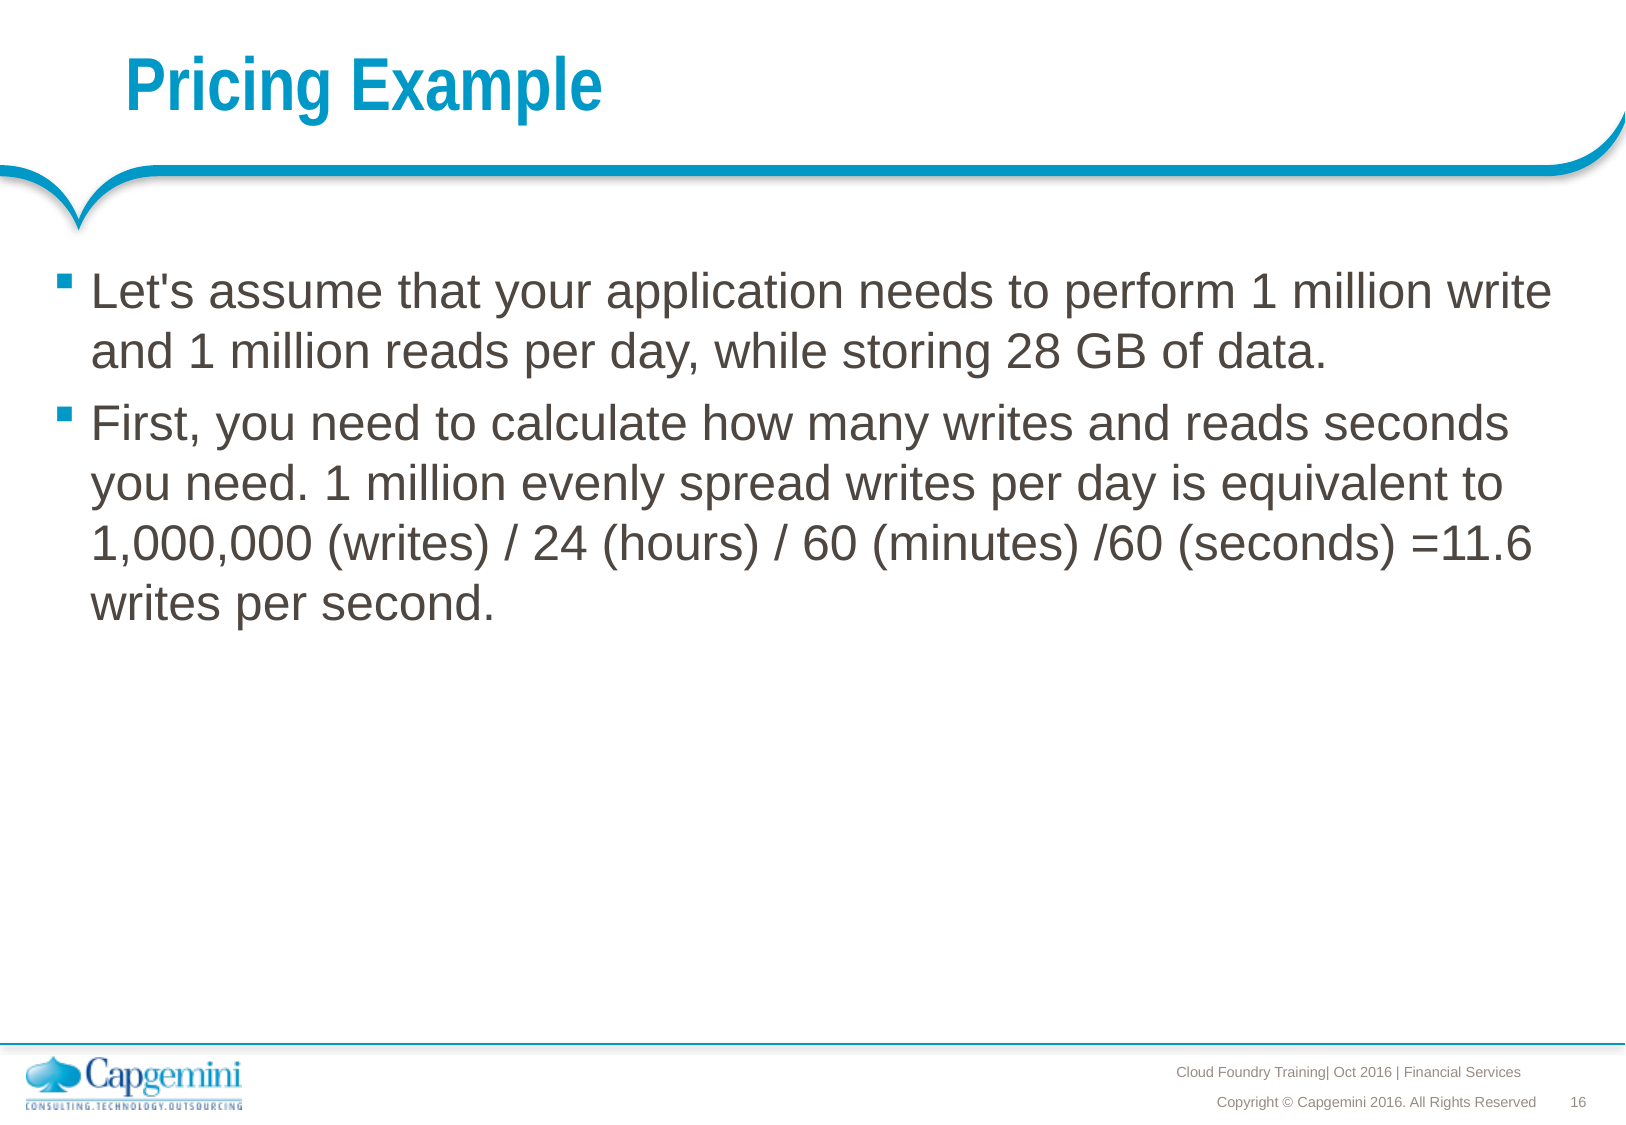

# Pricing Example
Let's assume that your application needs to perform 1 million write and 1 million reads per day, while storing 28 GB of data.
First, you need to calculate how many writes and reads seconds you need. 1 million evenly spread writes per day is equivalent to 1,000,000 (writes) / 24 (hours) / 60 (minutes) /60 (seconds) =11.6 writes per second.